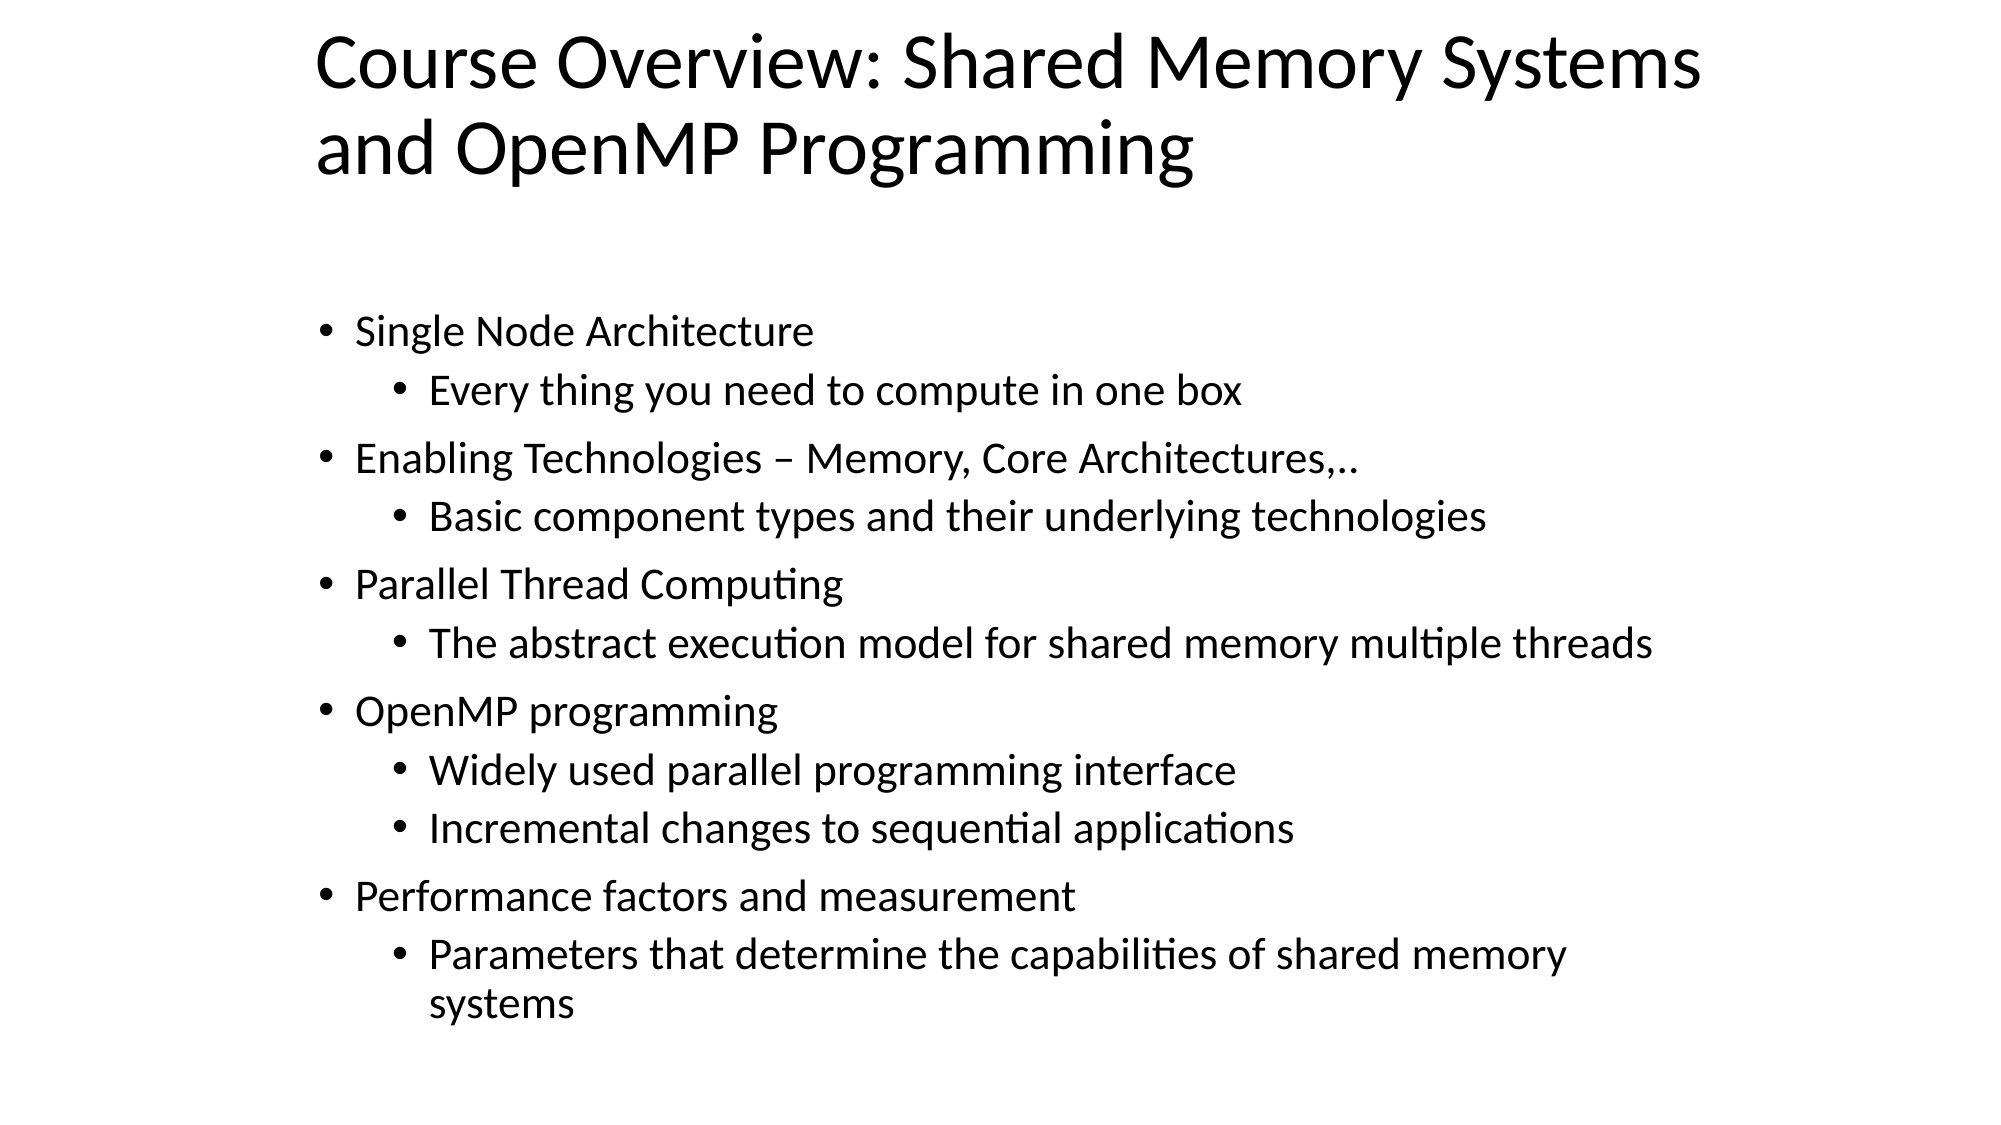

# Course Overview: Shared Memory Systems and OpenMP Programming
Single Node Architecture
Every thing you need to compute in one box
Enabling Technologies – Memory, Core Architectures,..
Basic component types and their underlying technologies
Parallel Thread Computing
The abstract execution model for shared memory multiple threads
OpenMP programming
Widely used parallel programming interface
Incremental changes to sequential applications
Performance factors and measurement
Parameters that determine the capabilities of shared memory systems